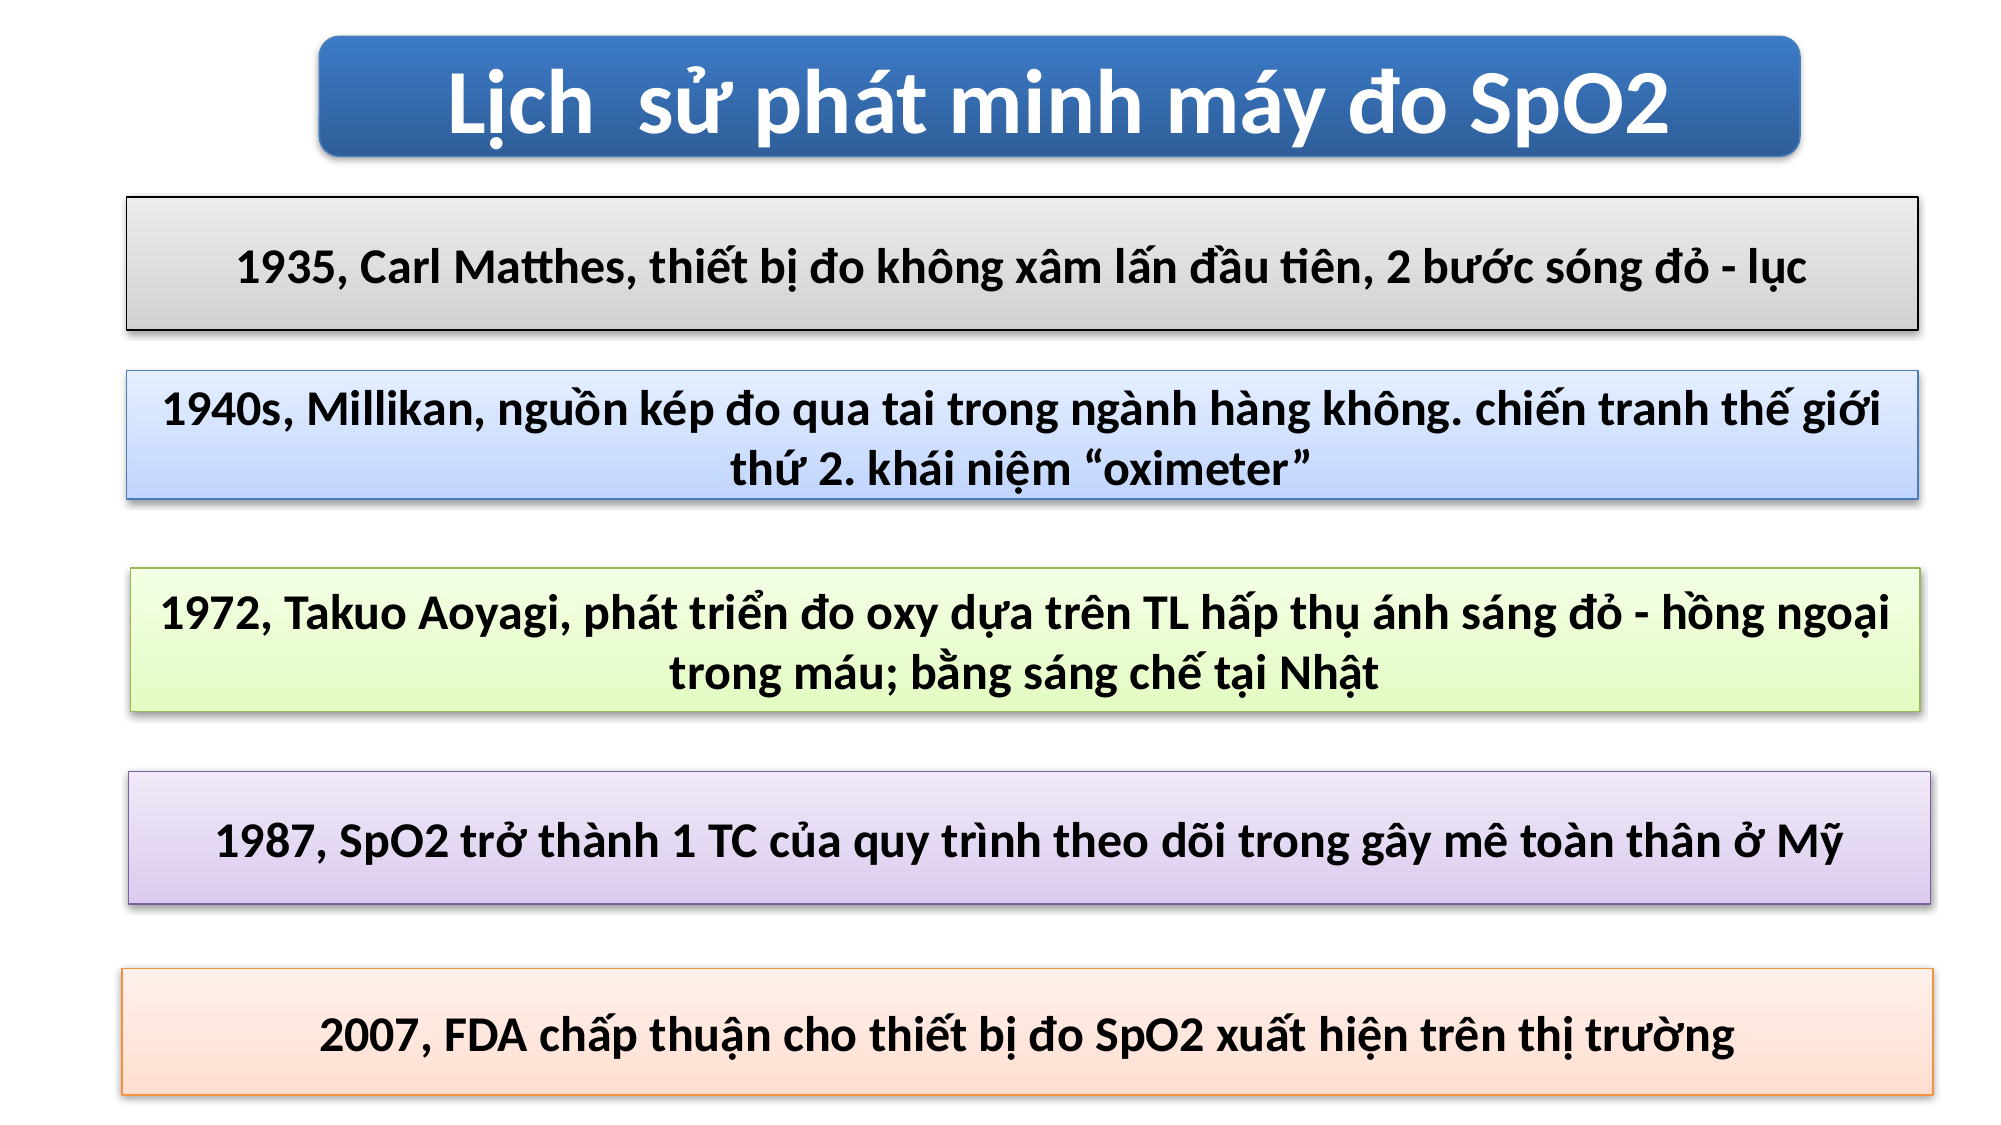

Lịch  sử phát minh máy đo SpO2
1935, Carl Matthes, thiết bị đo không xâm lấn đầu tiên, 2 bước sóng đỏ - lục
1940s, Millikan, nguồn kép đo qua tai trong ngành hàng không. chiến tranh thế giới thứ 2. khái niệm “oximeter”
1972, Takuo Aoyagi, phát triển đo oxy dựa trên TL hấp thụ ánh sáng đỏ - hồng ngoại trong máu; bằng sáng chế tại Nhật
1987, SpO2 trở thành 1 TC của quy trình theo dõi trong gây mê toàn thân ở Mỹ
2007, FDA chấp thuận cho thiết bị đo SpO2 xuất hiện trên thị trường